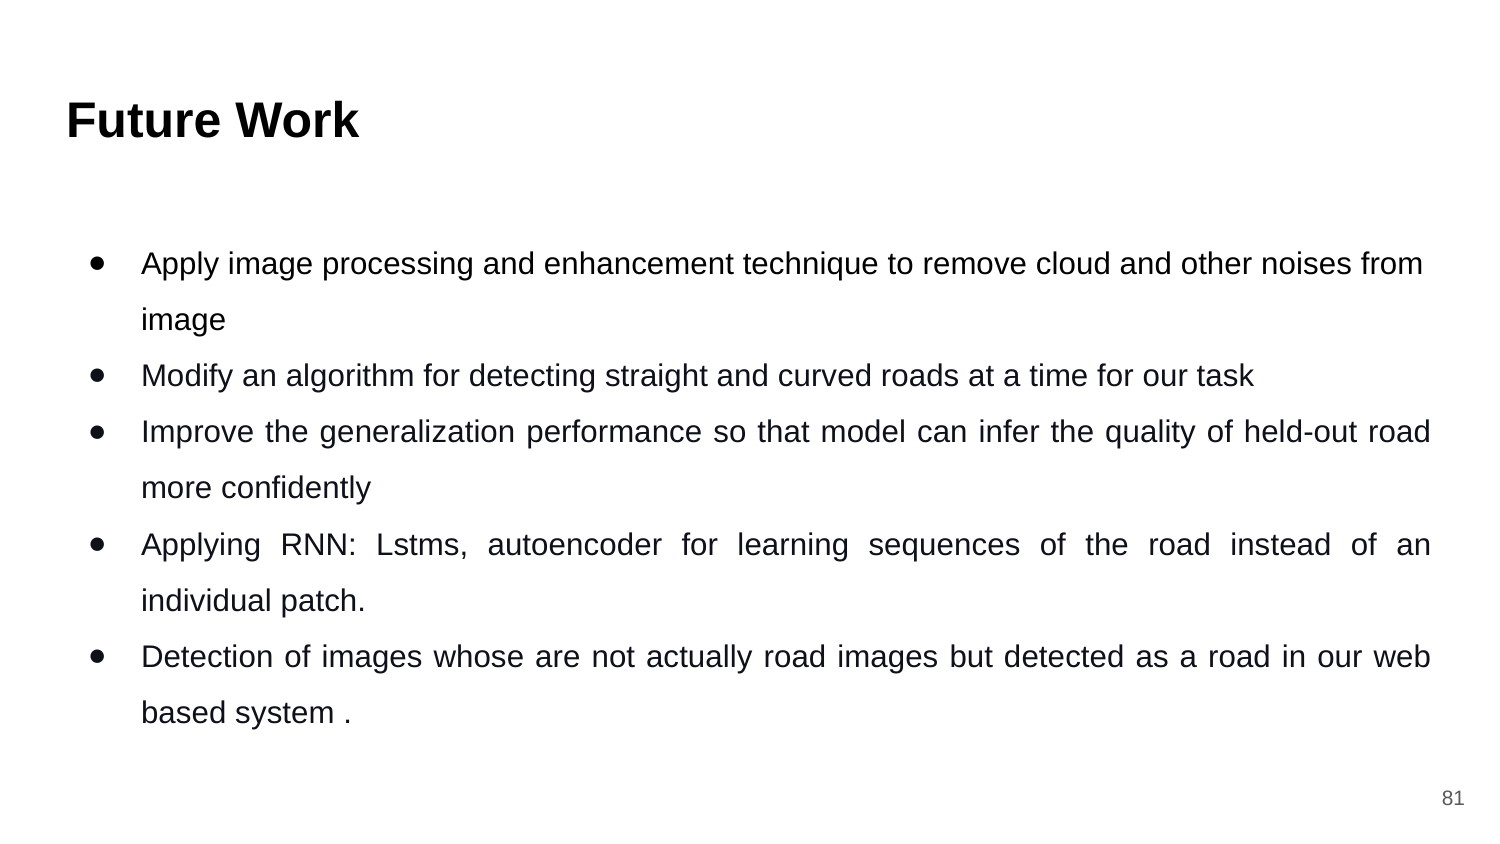

# Future Work

Apply image processing and enhancement technique to remove cloud and other noises from image
Modify an algorithm for detecting straight and curved roads at a time for our task
Improve the generalization performance so that model can infer the quality of held-out road more confidently
Applying RNN: Lstms, autoencoder for learning sequences of the road instead of an individual patch.
Detection of images whose are not actually road images but detected as a road in our web based system .

81